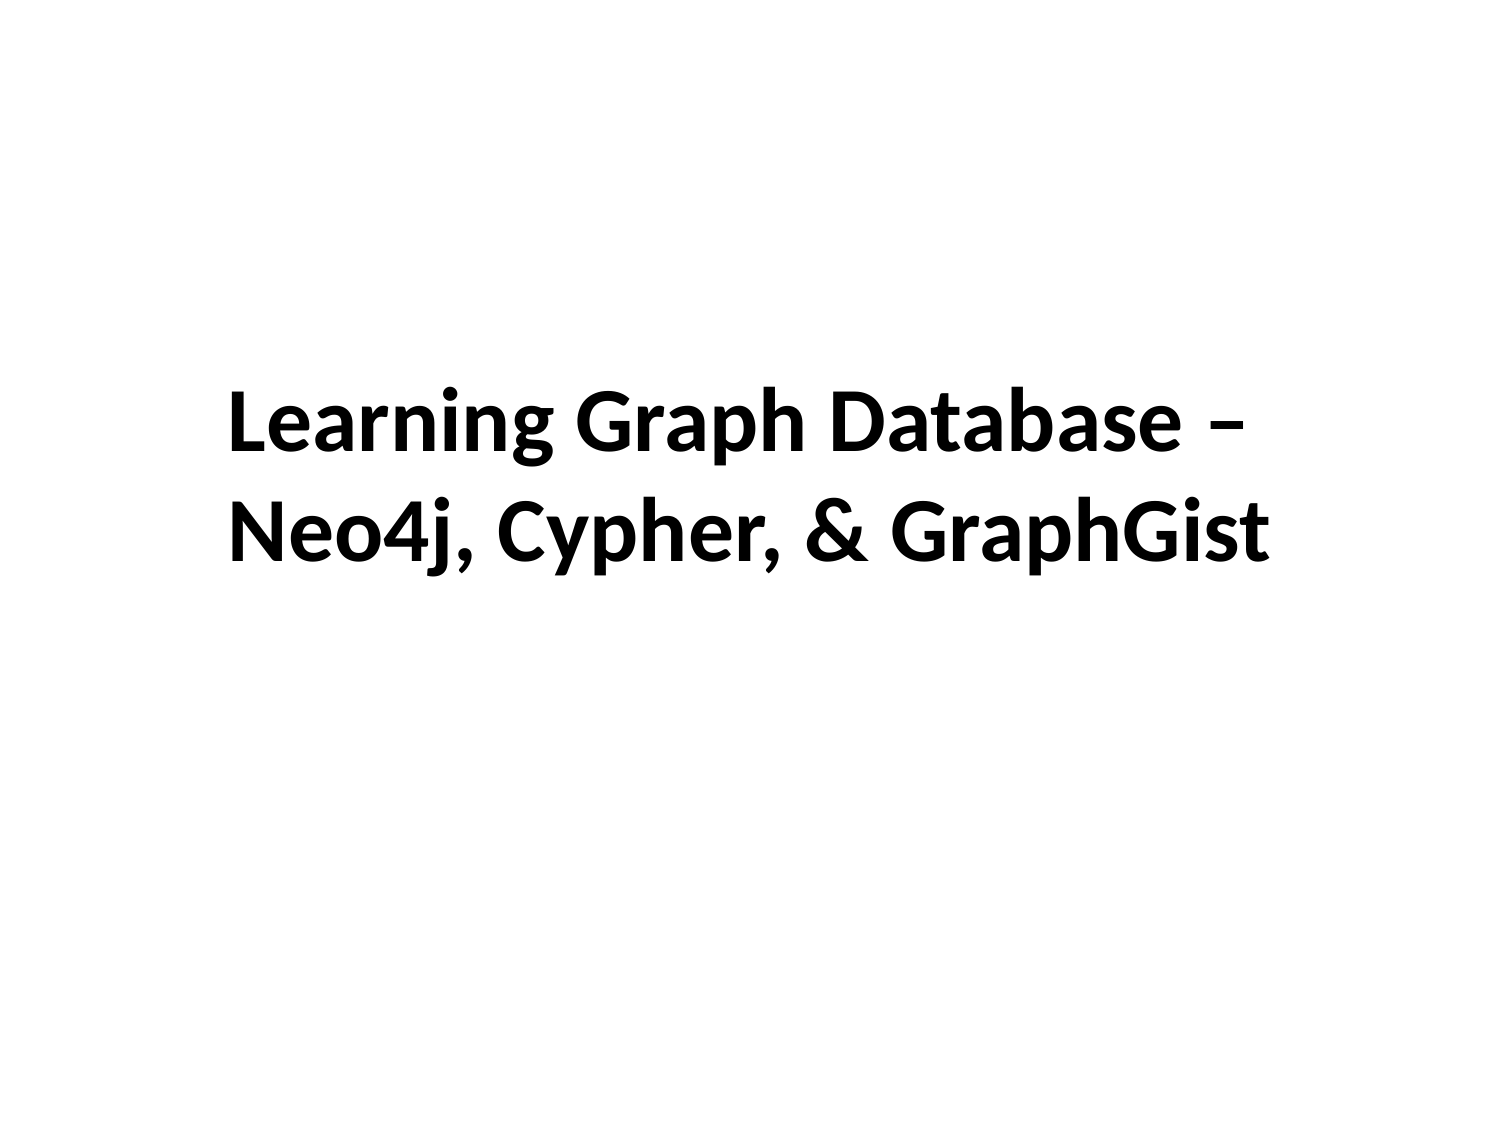

# Learning Graph Database – Neo4j, Cypher, & GraphGist